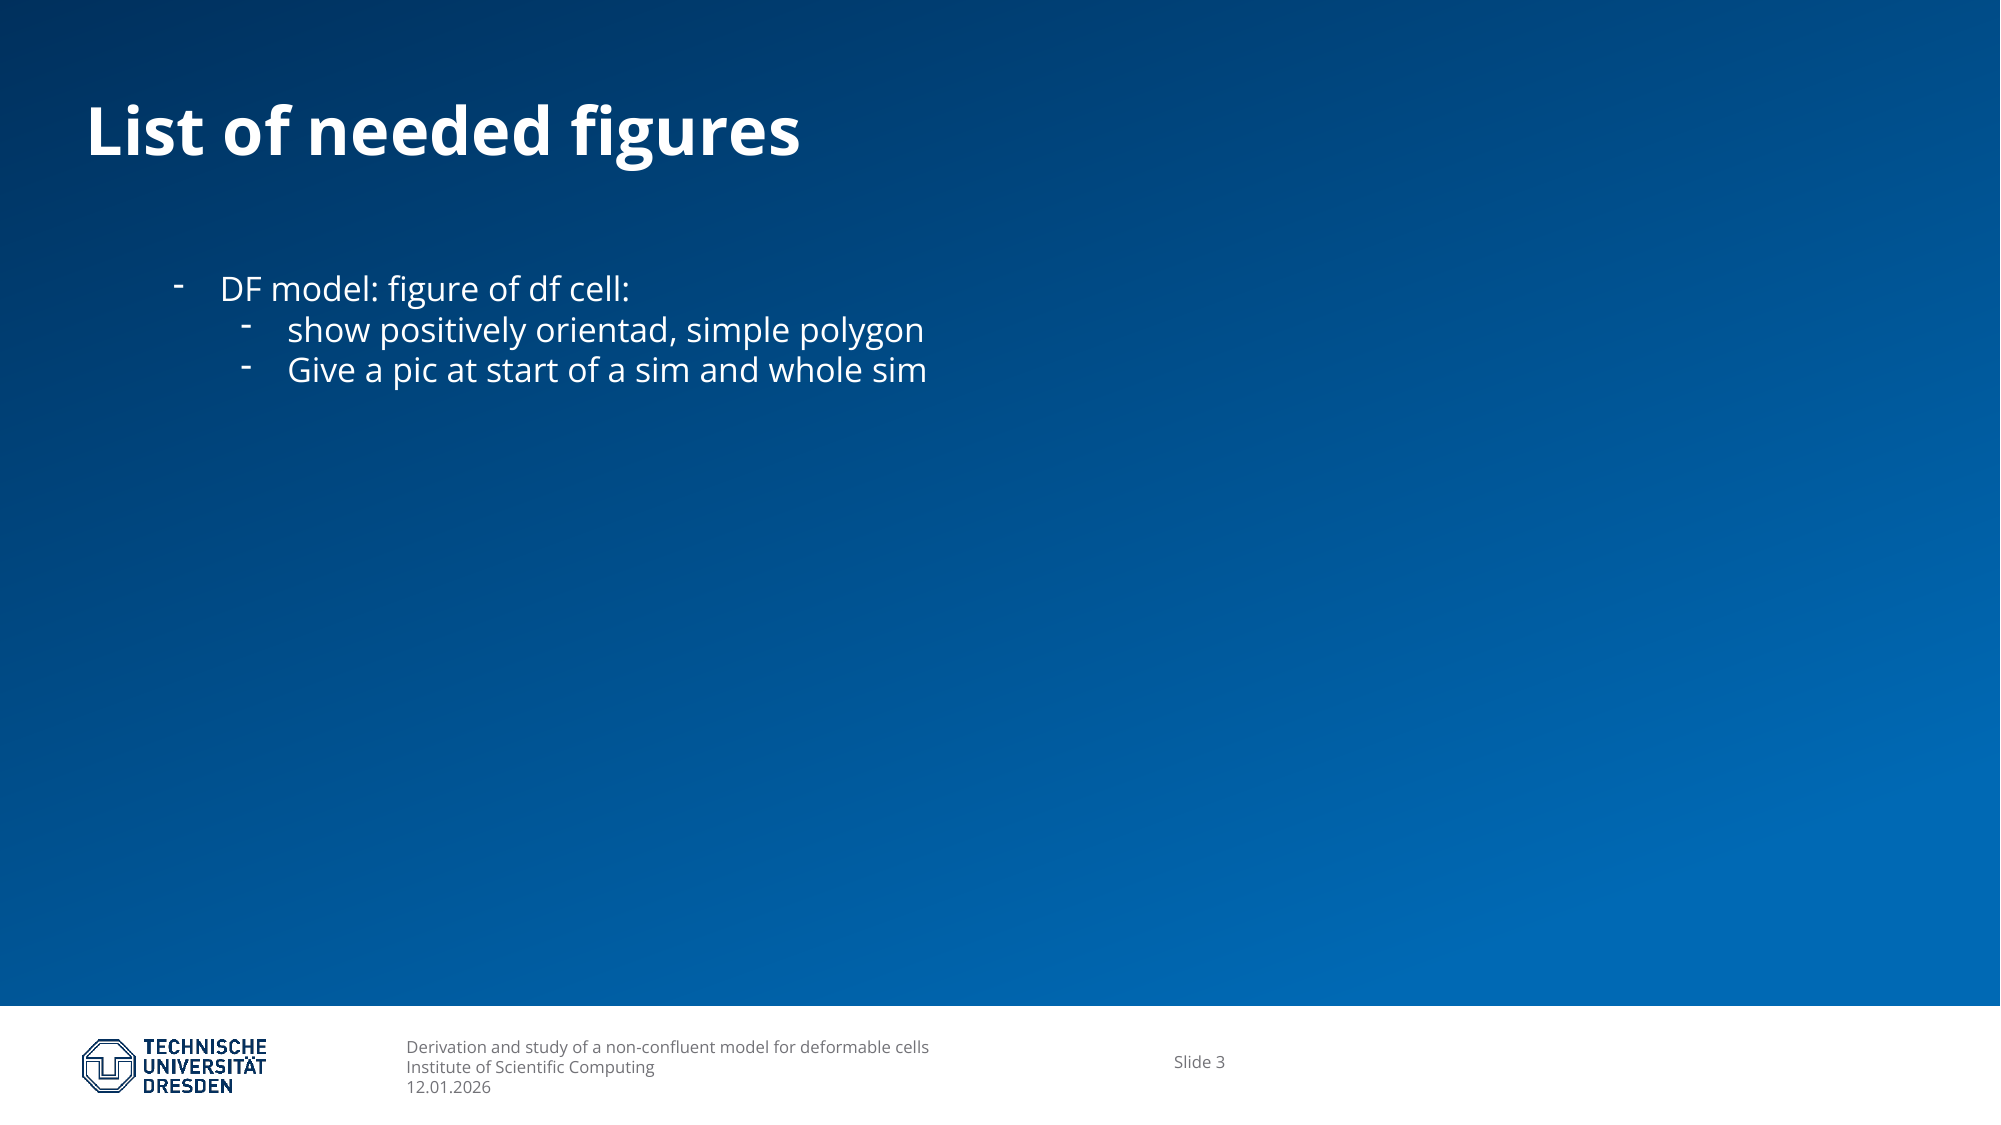

# List of needed figures
DF model: figure of df cell:
show positively orientad, simple polygon
Give a pic at start of a sim and whole sim